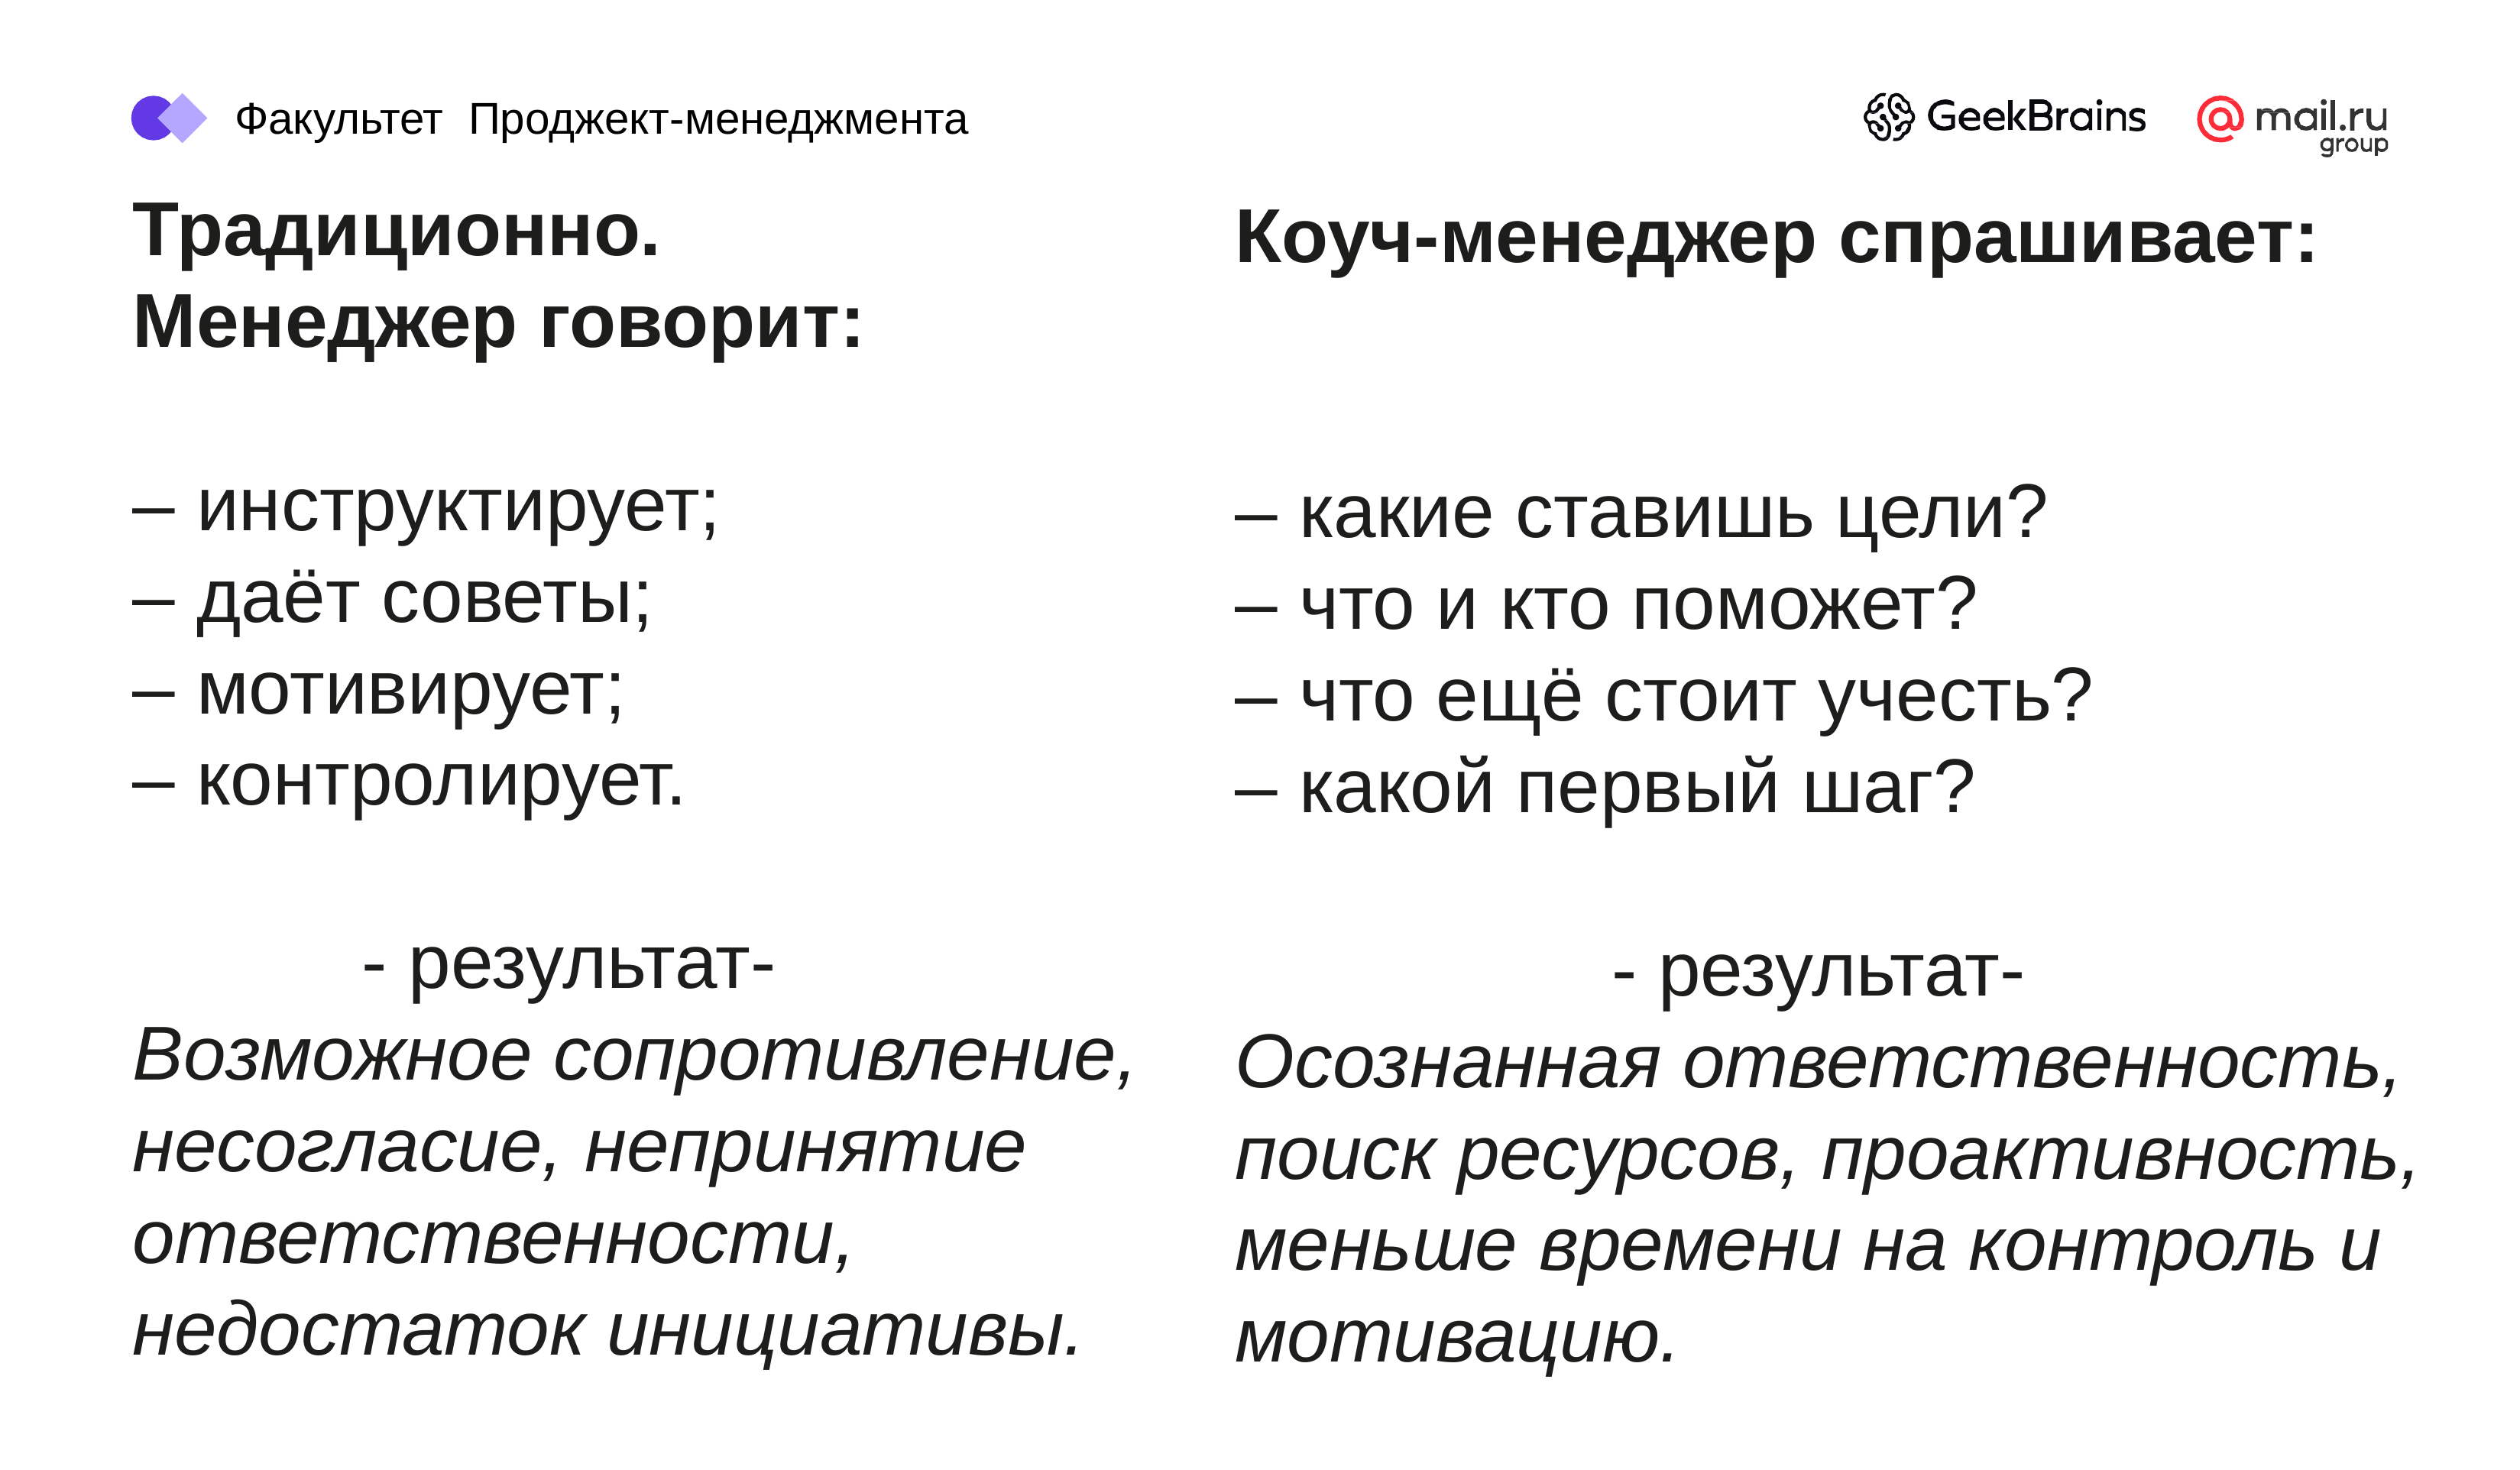

Факультет  Проджект-менеджмента

# Традиционно. Менеджер говорит: – инструктирует; – даёт советы; – мотивирует; – контролирует. - результат- Возможное сопротивление, несогласие, непринятие ответственности, недостаток инициативы.
Коуч-менеджер спрашивает:

– какие ставишь цели?
– что и кто поможет?
– что ещё стоит учесть?
– какой первый шаг?

- результат-
Осознанная ответственность, поиск ресурсов, проактивность, меньше времени на контроль и мотивацию.